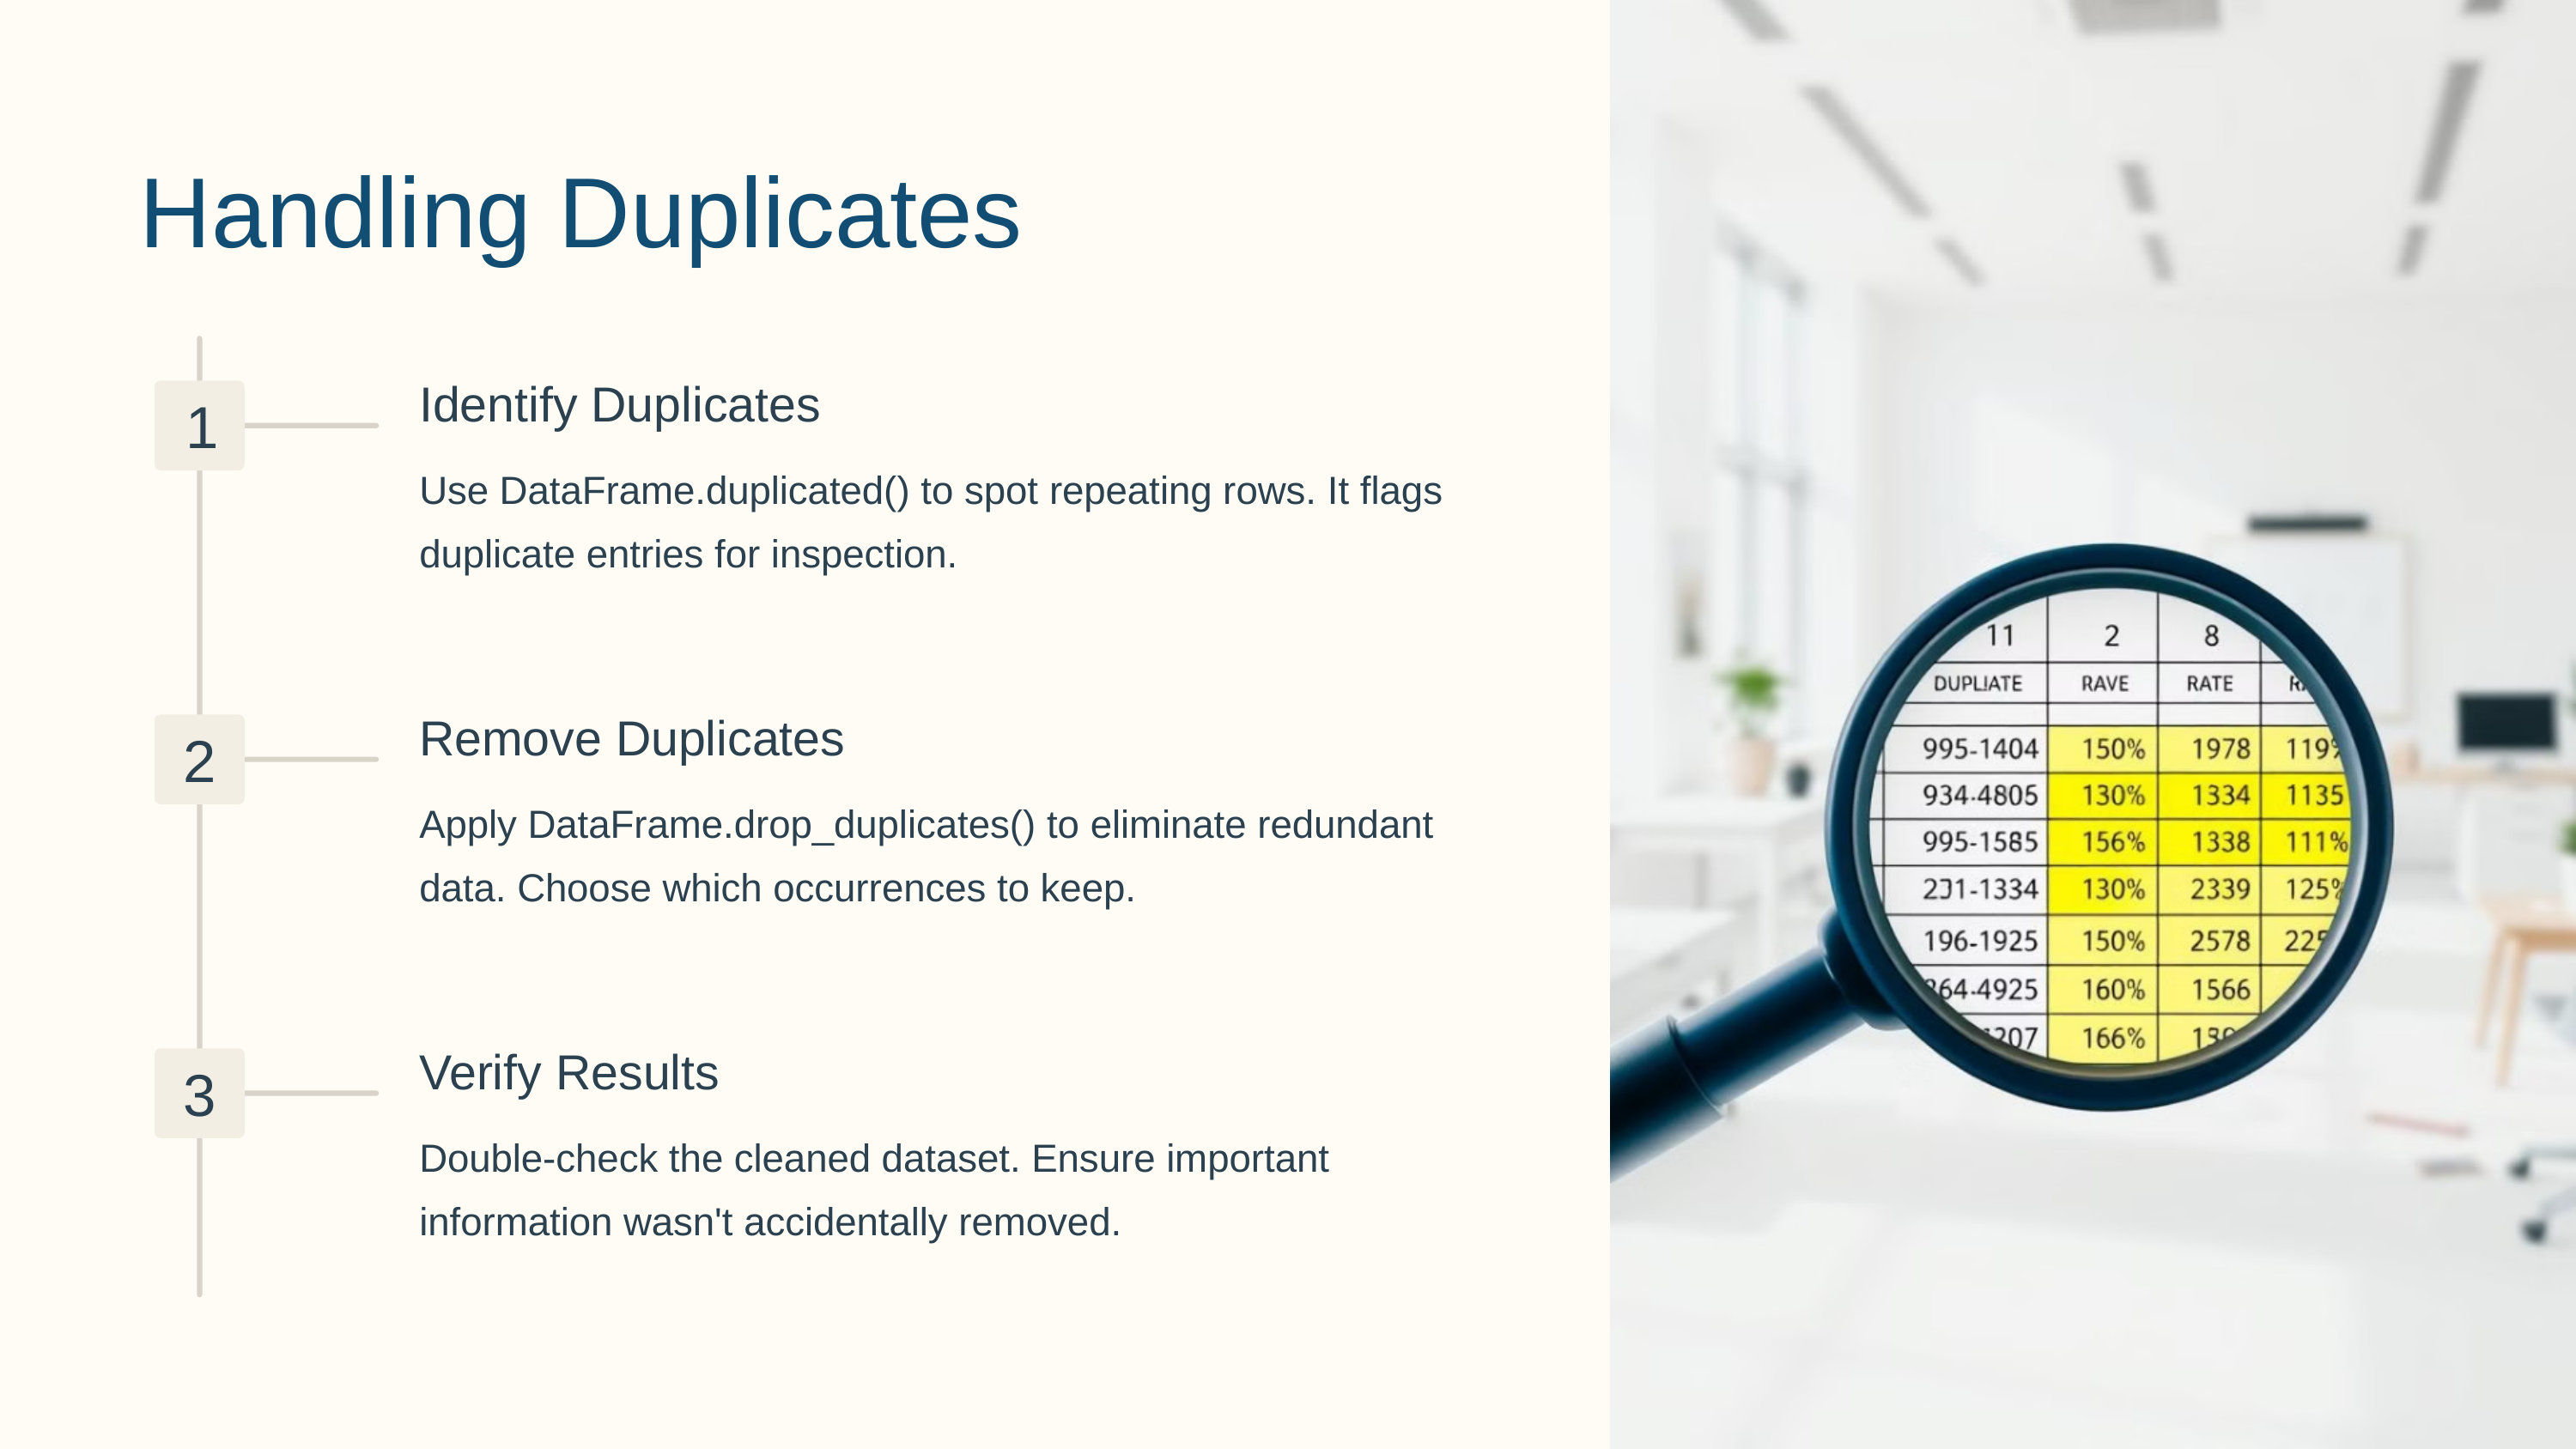

Handling Duplicates

Identify Duplicates

1

Use DataFrame.duplicated() to spot repeating rows. It flags duplicate entries for inspection.
Remove Duplicates

2

Apply DataFrame.drop_duplicates() to eliminate redundant data. Choose which occurrences to keep.
Verify Results

3

Double-check the cleaned dataset. Ensure important information wasn't accidentally removed.